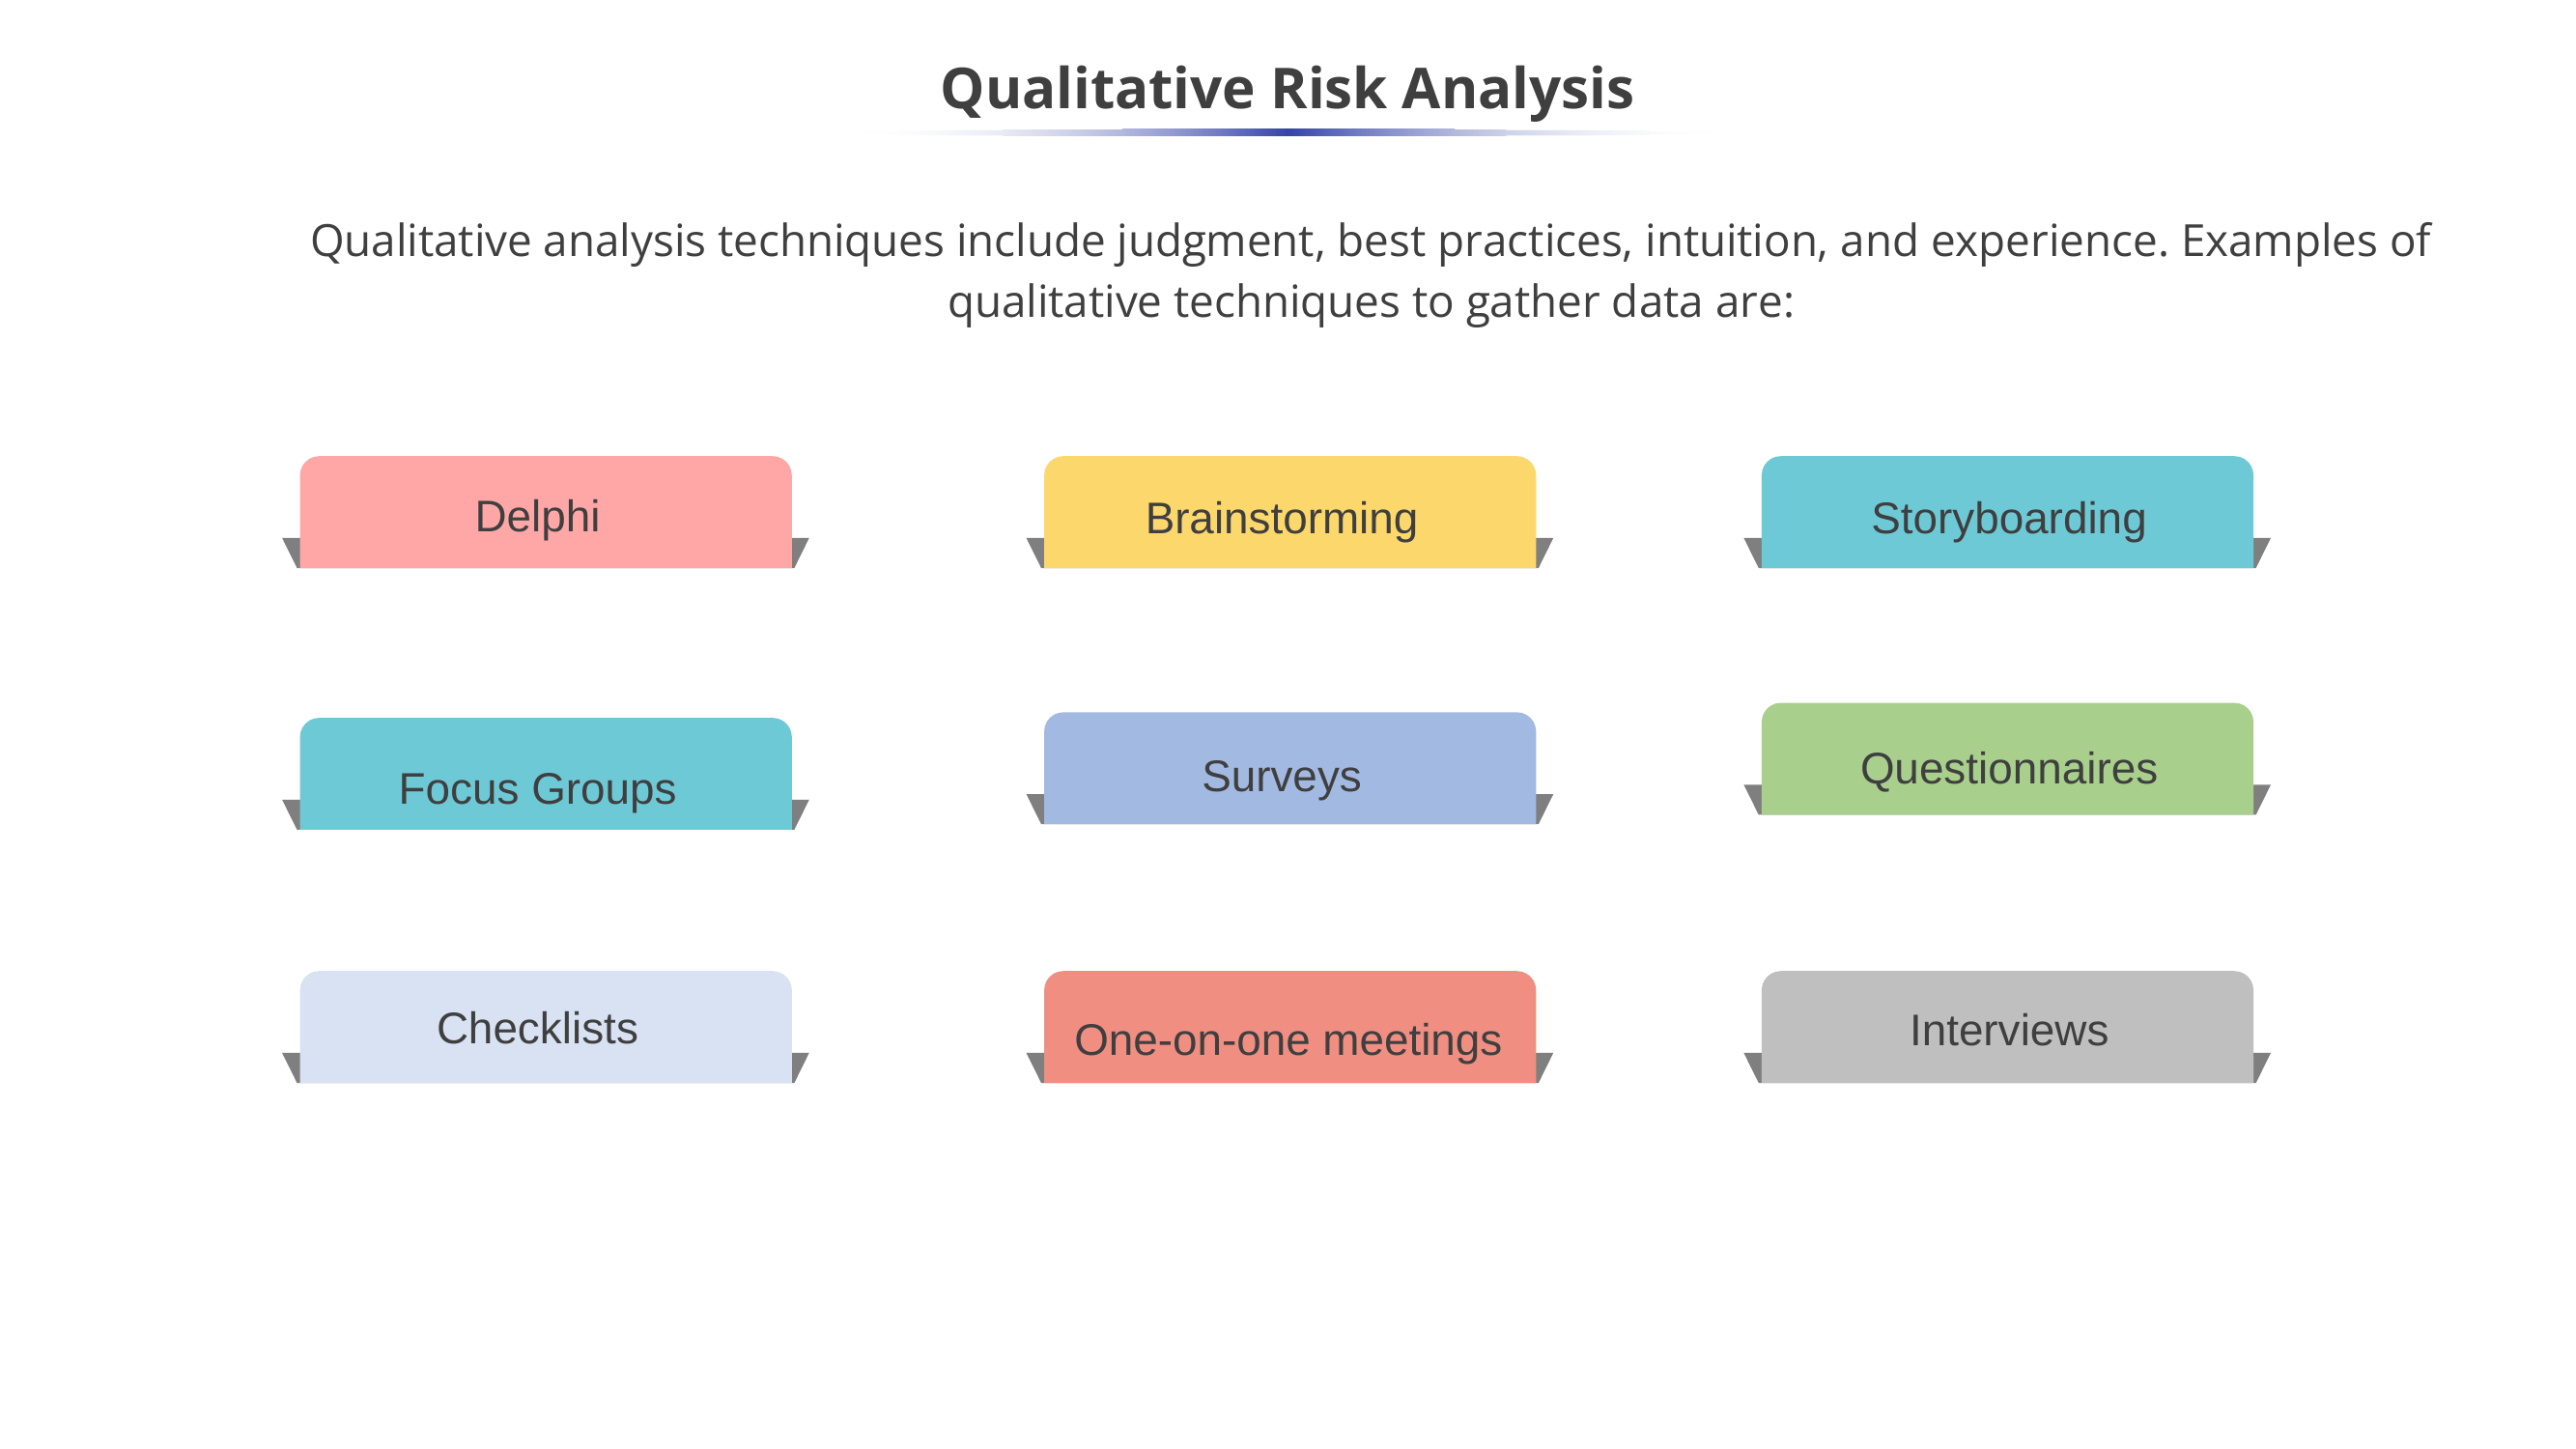

# Qualitative Risk Analysis

Qualitative analysis techniques include judgment, best practices, intuition, and experience. Examples of qualitative techniques to gather data are:

Delphi

Brainstorming

Storyboarding

Questionnaires

Surveys

Focus Groups

Checklists

One-on-one meetings

Interviews